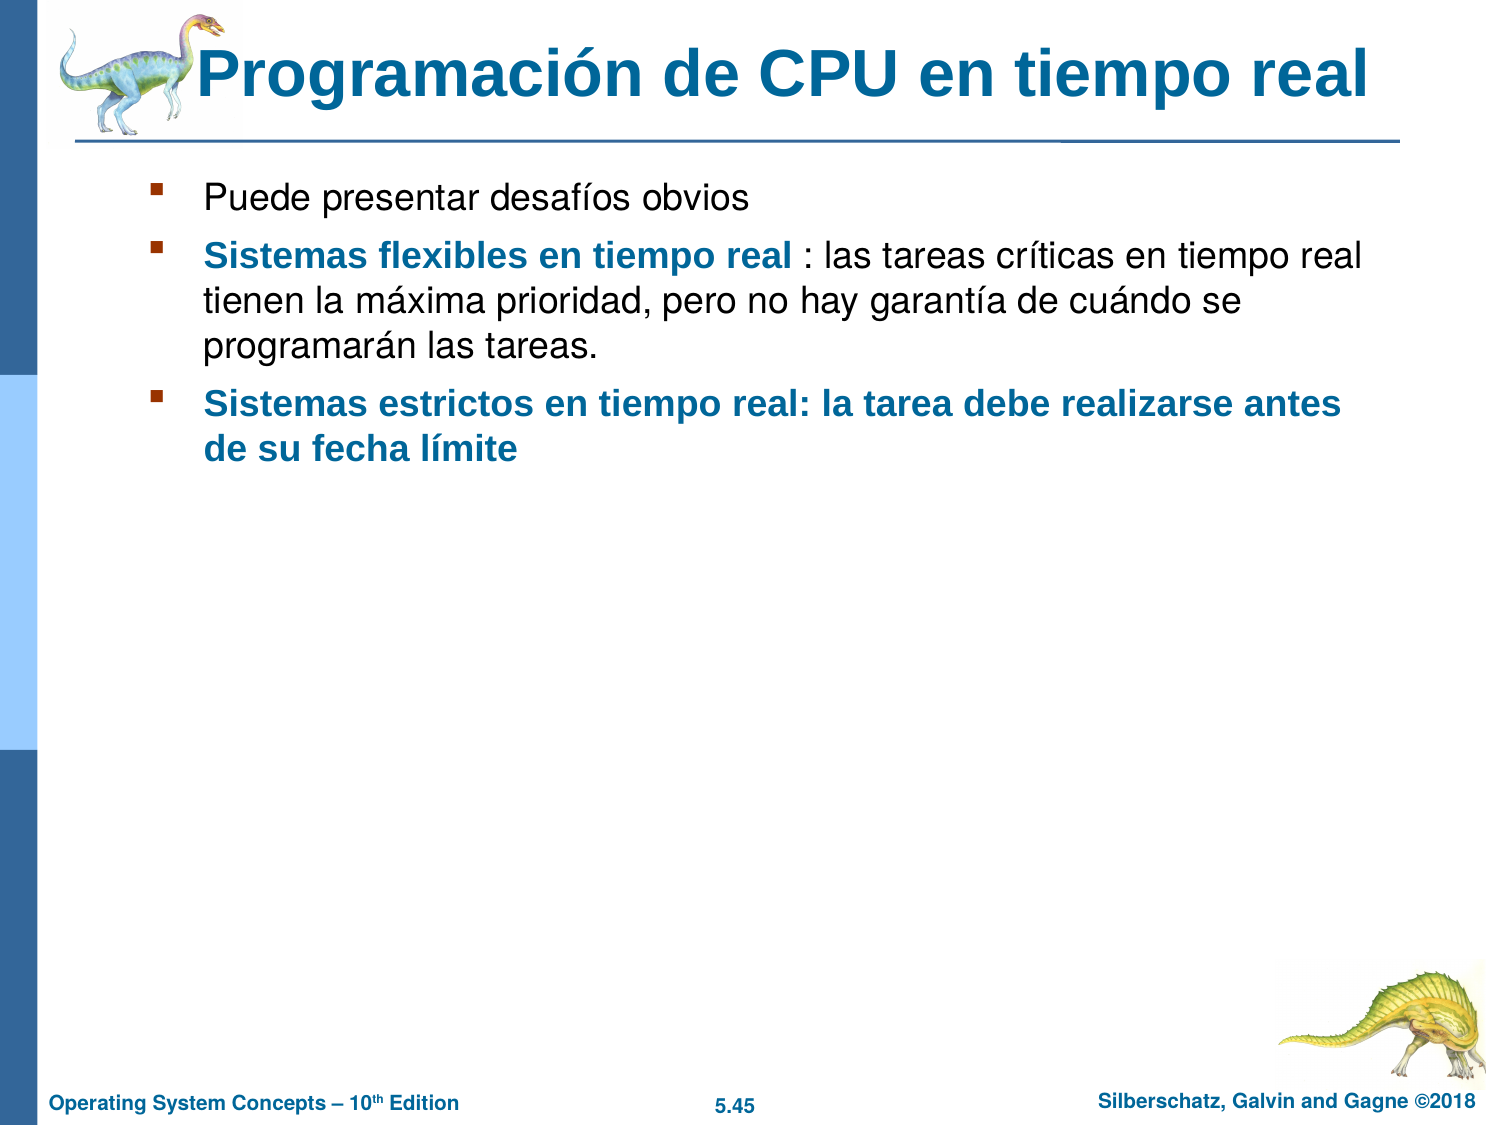

# Programación de CPU en tiempo real
Puede presentar desafíos obvios
Sistemas flexibles en tiempo real : las tareas críticas en tiempo real tienen la máxima prioridad, pero no hay garantía de cuándo se programarán las tareas.
Sistemas estrictos en tiempo real: la tarea debe realizarse antes de su fecha límite